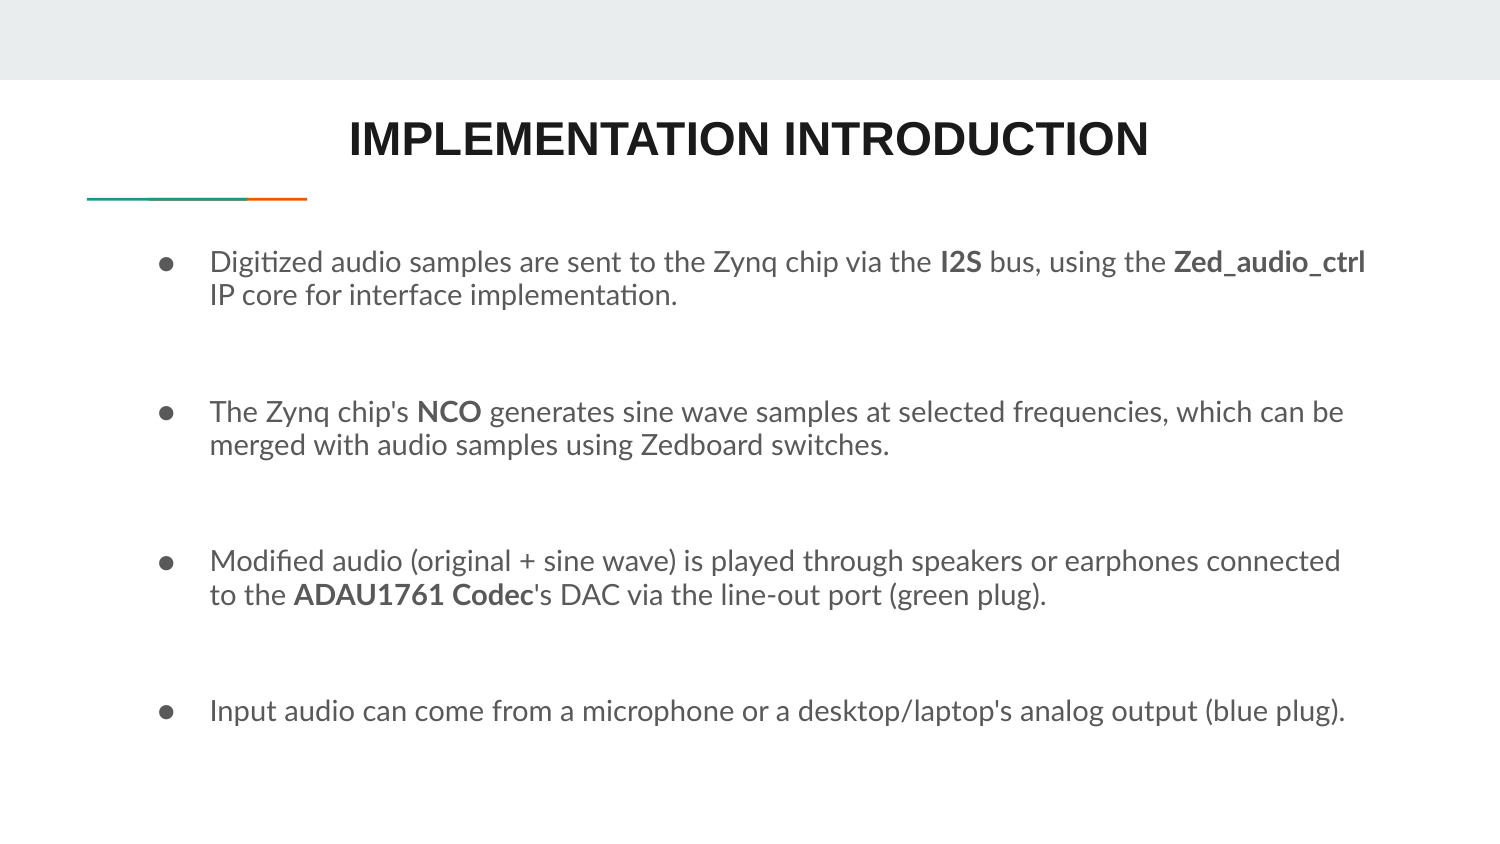

# IMPLEMENTATION INTRODUCTION
Digitized audio samples are sent to the Zynq chip via the I2S bus, using the Zed_audio_ctrl IP core for interface implementation.

The Zynq chip's NCO generates sine wave samples at selected frequencies, which can be merged with audio samples using Zedboard switches.

Modified audio (original + sine wave) is played through speakers or earphones connected to the ADAU1761 Codec's DAC via the line-out port (green plug).

Input audio can come from a microphone or a desktop/laptop's analog output (blue plug).